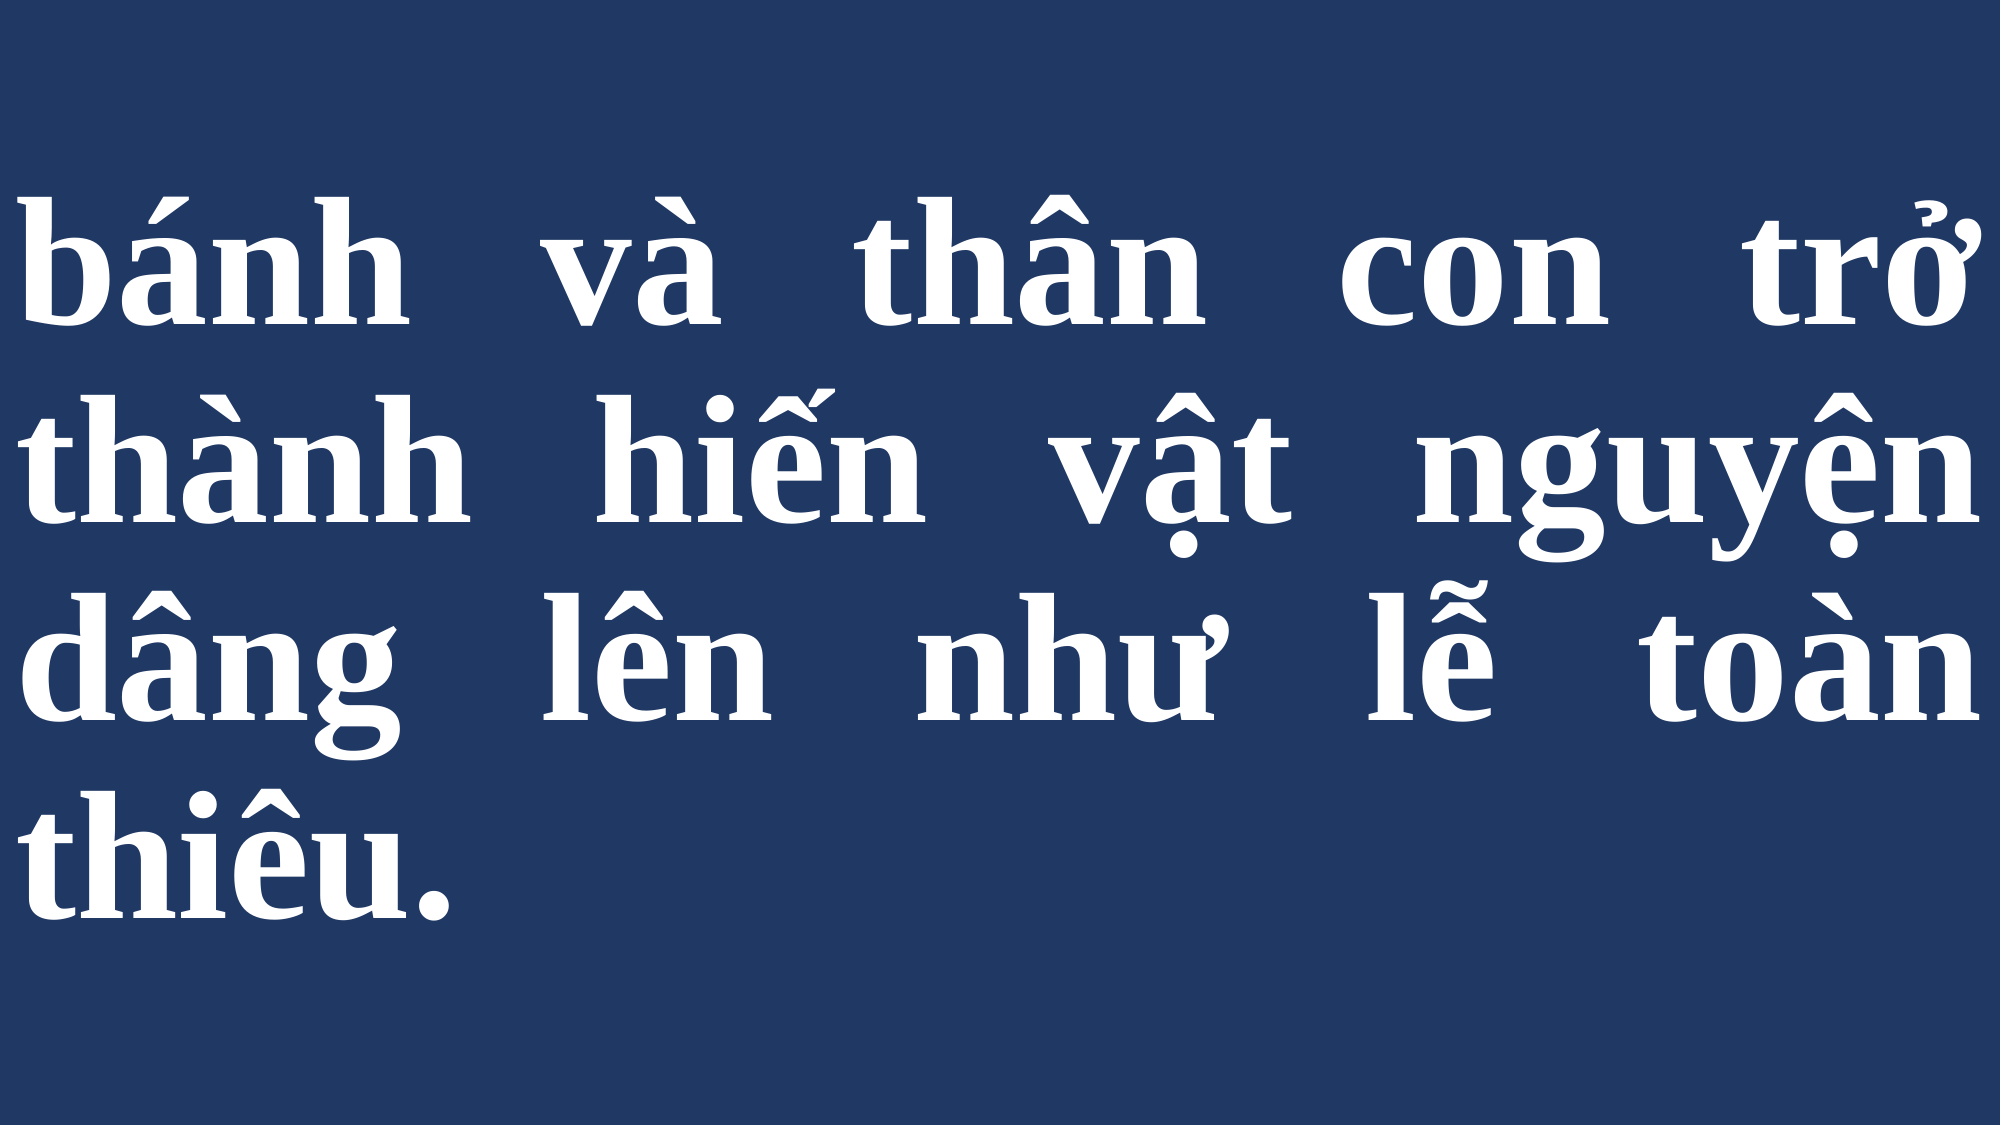

# bánh và thân con trở thành hiến vật nguyện dâng lên như lễ toàn thiêu.